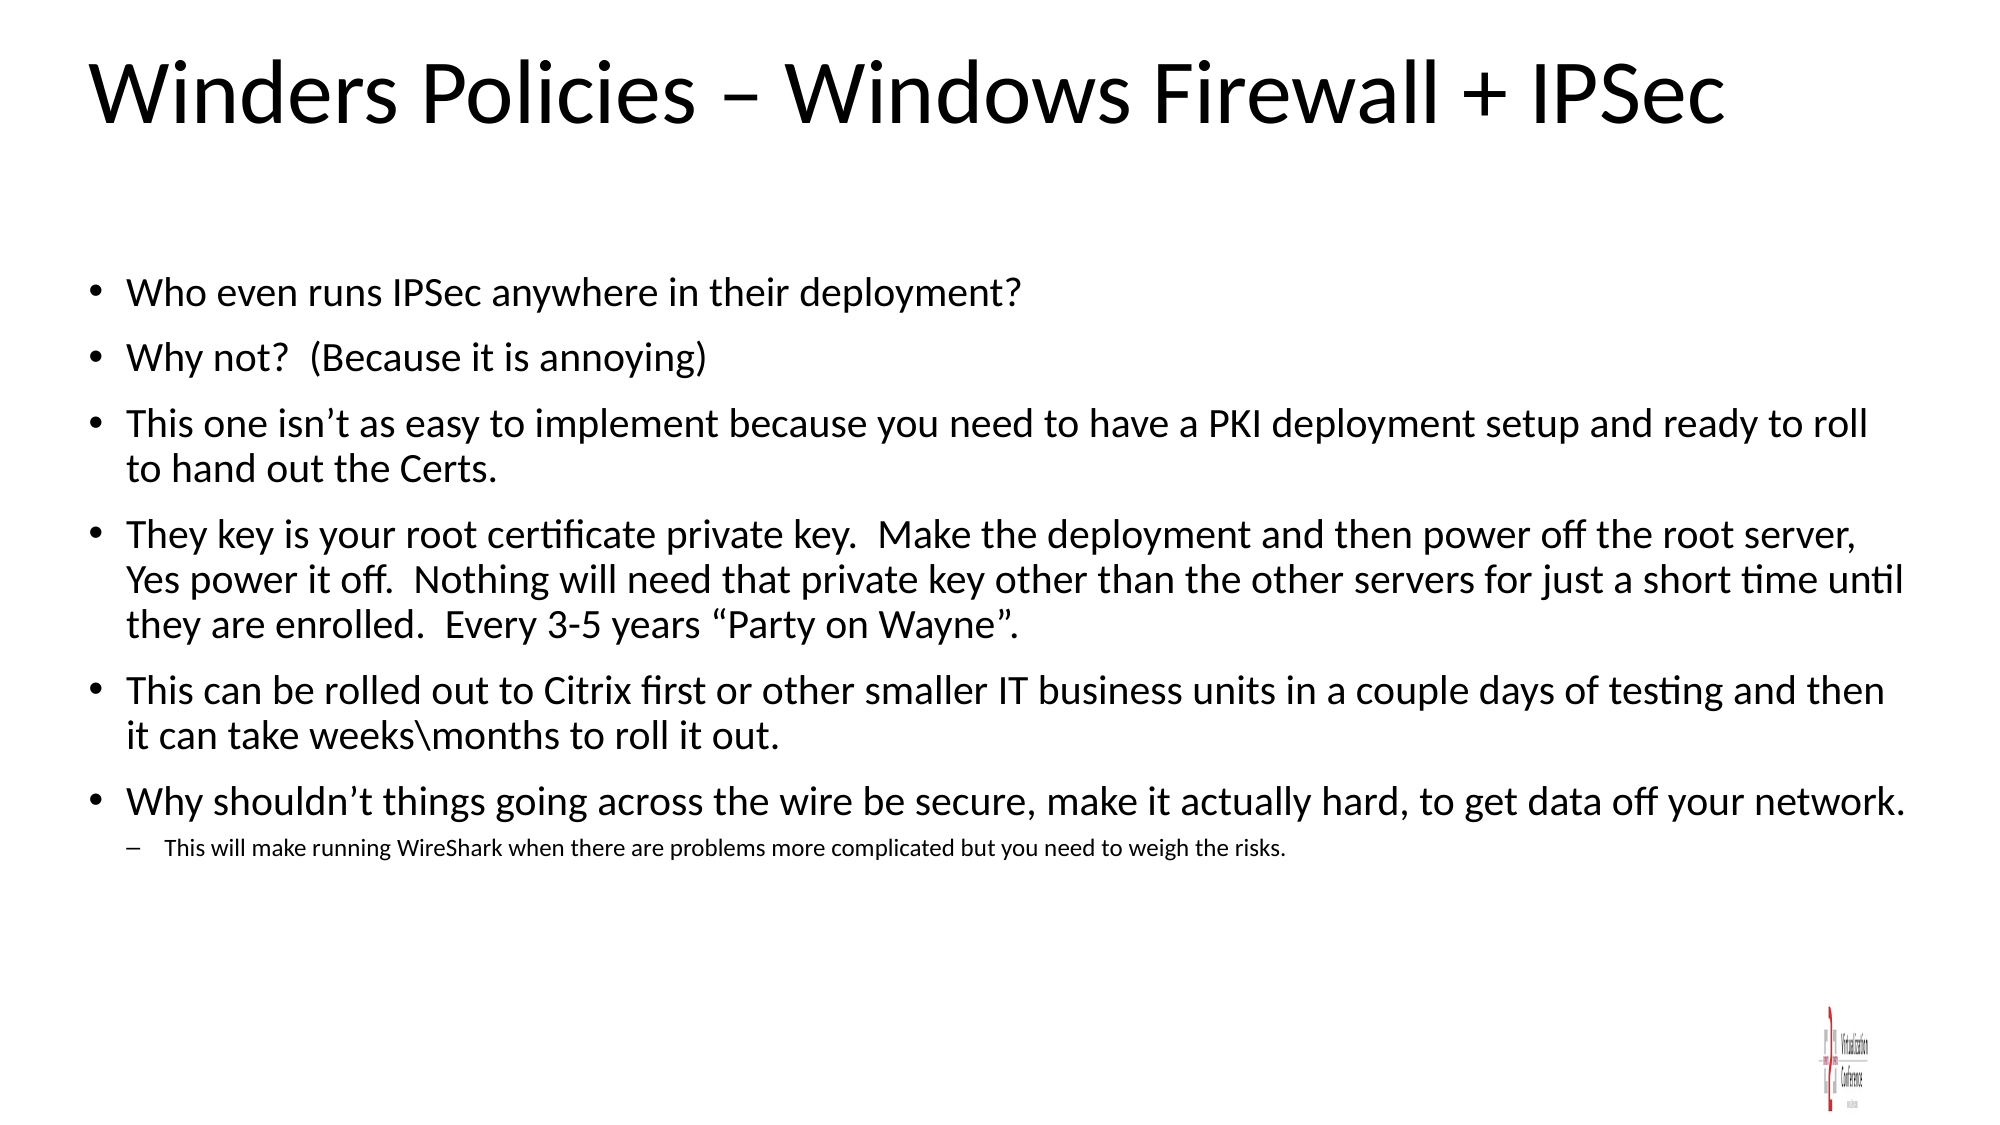

# Winders Policies – Windows Firewall + IPSec
Who even runs IPSec anywhere in their deployment?
Why not?  (Because it is annoying)
This one isn’t as easy to implement because you need to have a PKI deployment setup and ready to roll to hand out the Certs.
They key is your root certificate private key.  Make the deployment and then power off the root server, Yes power it off.  Nothing will need that private key other than the other servers for just a short time until they are enrolled.  Every 3-5 years “Party on Wayne”.
This can be rolled out to Citrix first or other smaller IT business units in a couple days of testing and then it can take weeks\months to roll it out.
Why shouldn’t things going across the wire be secure, make it actually hard, to get data off your network.
This will make running WireShark when there are problems more complicated but you need to weigh the risks.